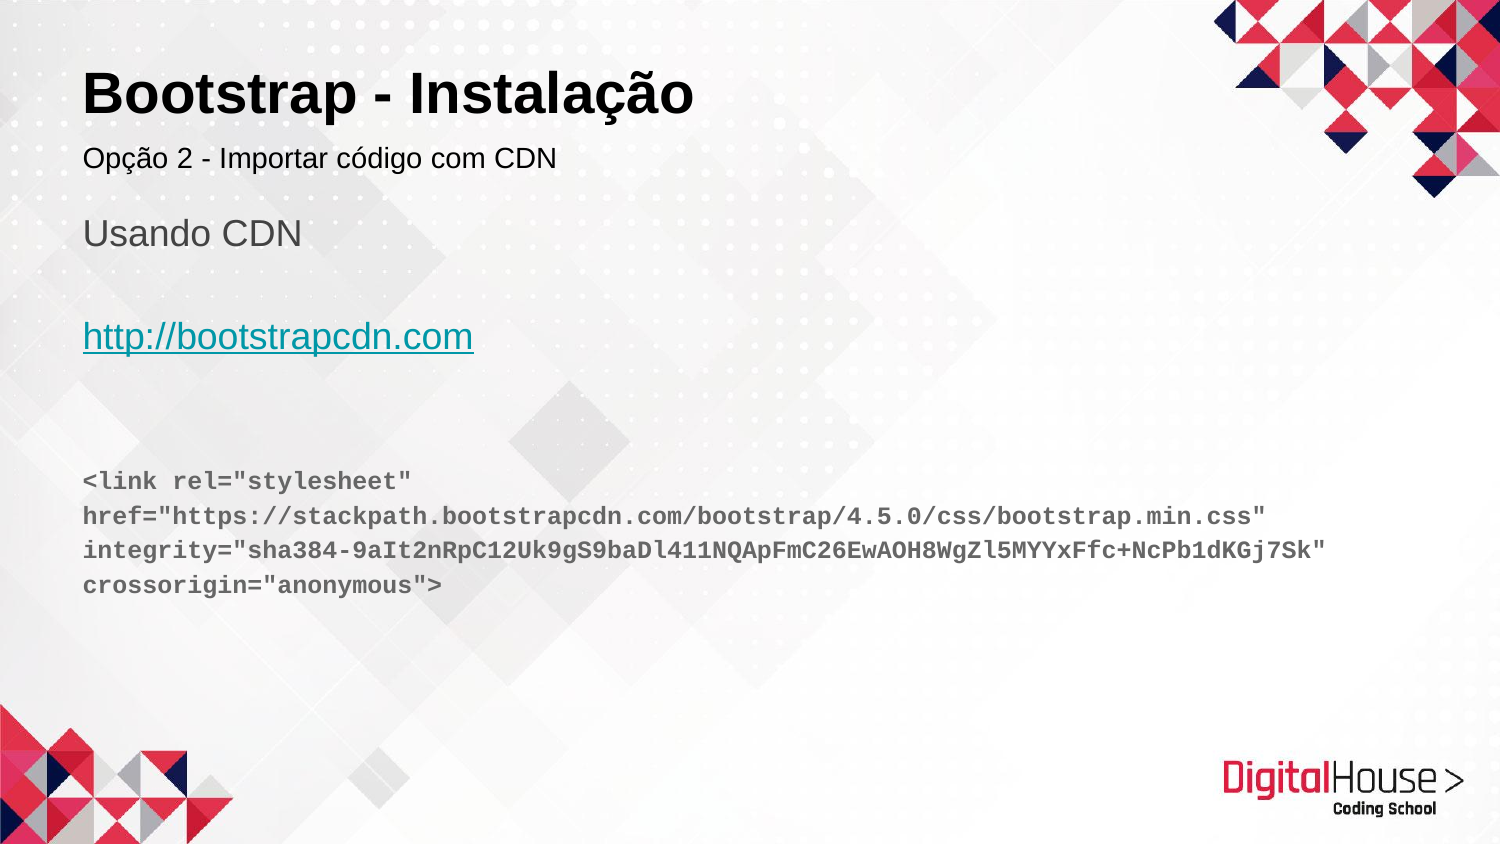

Bootstrap - Instalação
Opção 2 - Importar código com CDN
Usando CDN

http://bootstrapcdn.com

<link rel="stylesheet" href="https://stackpath.bootstrapcdn.com/bootstrap/4.5.0/css/bootstrap.min.css" integrity="sha384-9aIt2nRpC12Uk9gS9baDl411NQApFmC26EwAOH8WgZl5MYYxFfc+NcPb1dKGj7Sk" crossorigin="anonymous">